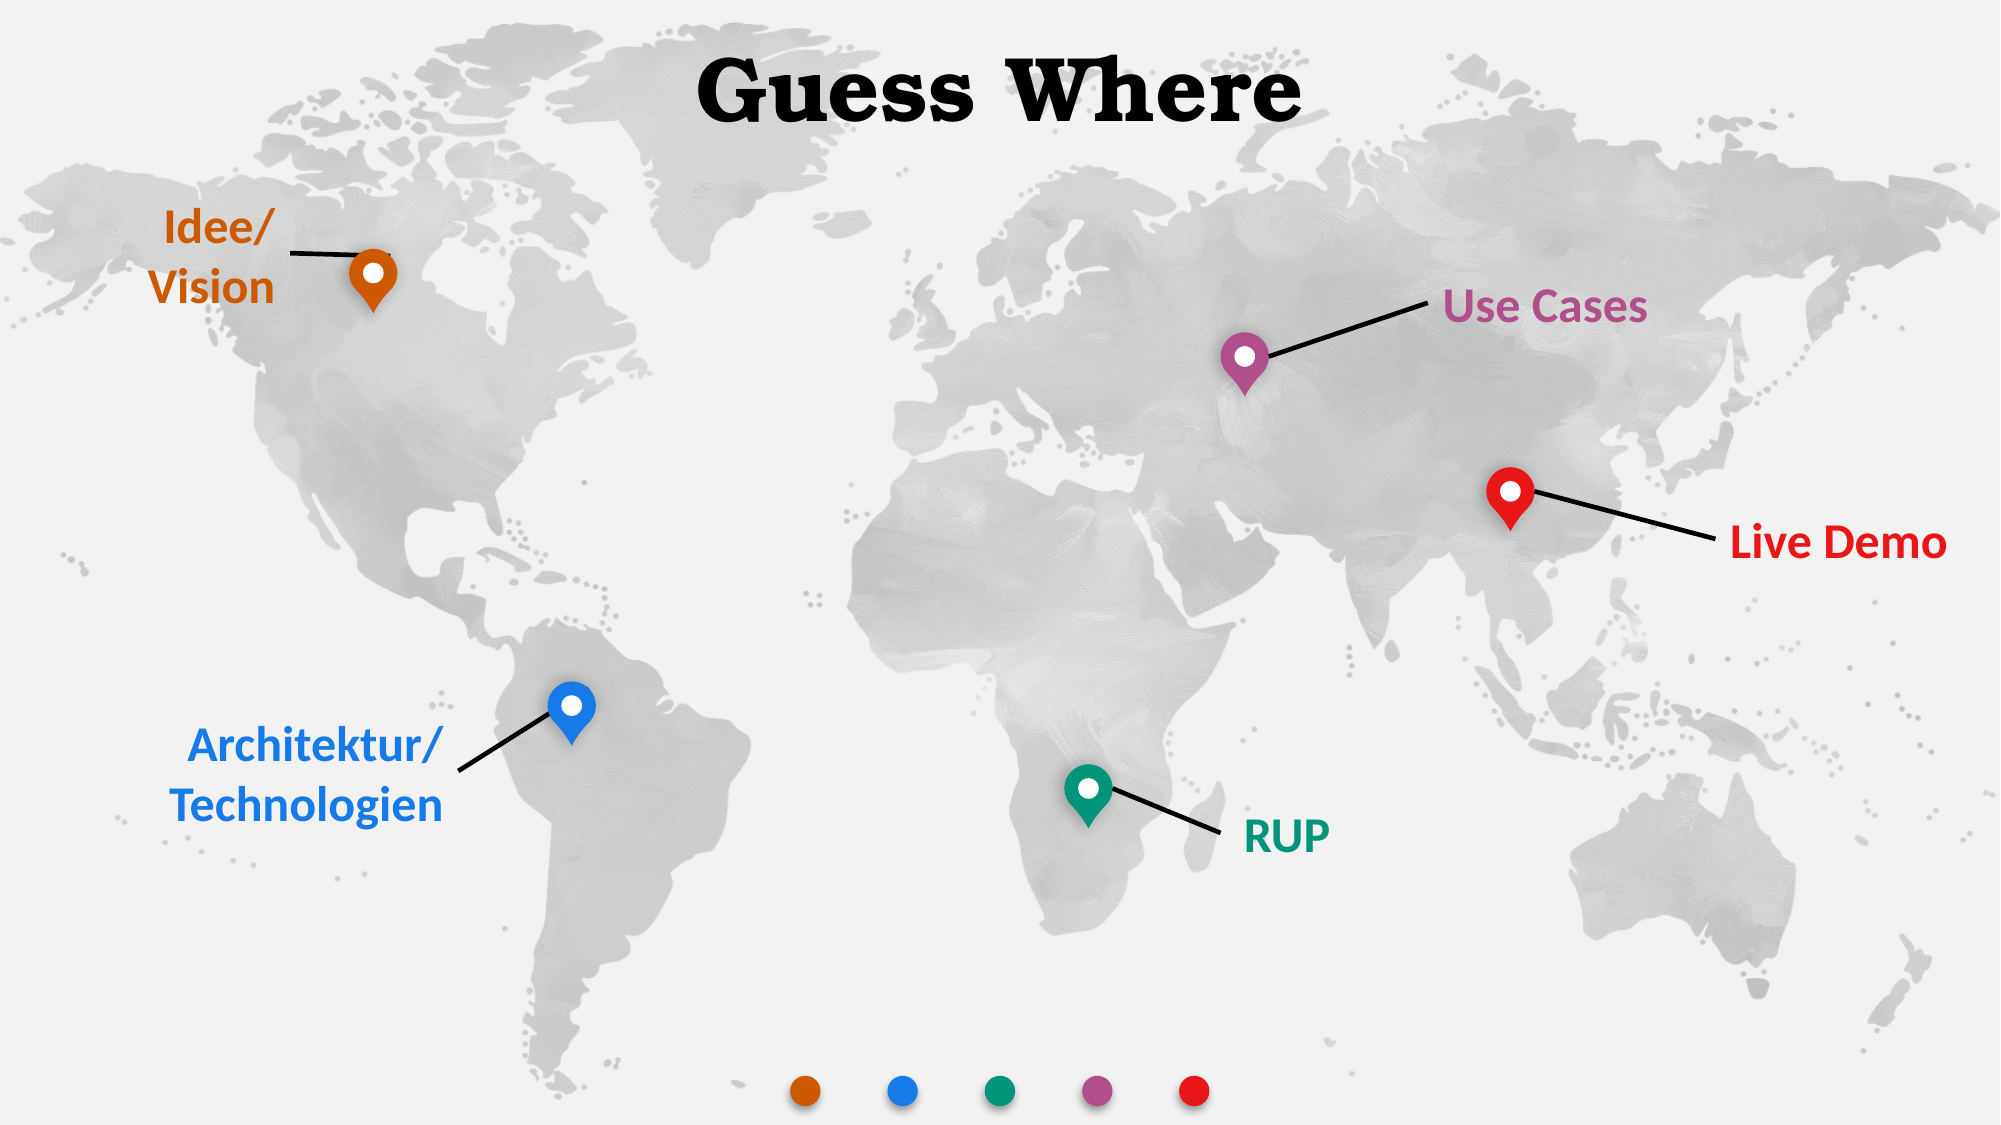

# Guess Where
Idee/
Vision

Use Cases

Live Demo

Architektur/
Technologien

RUP